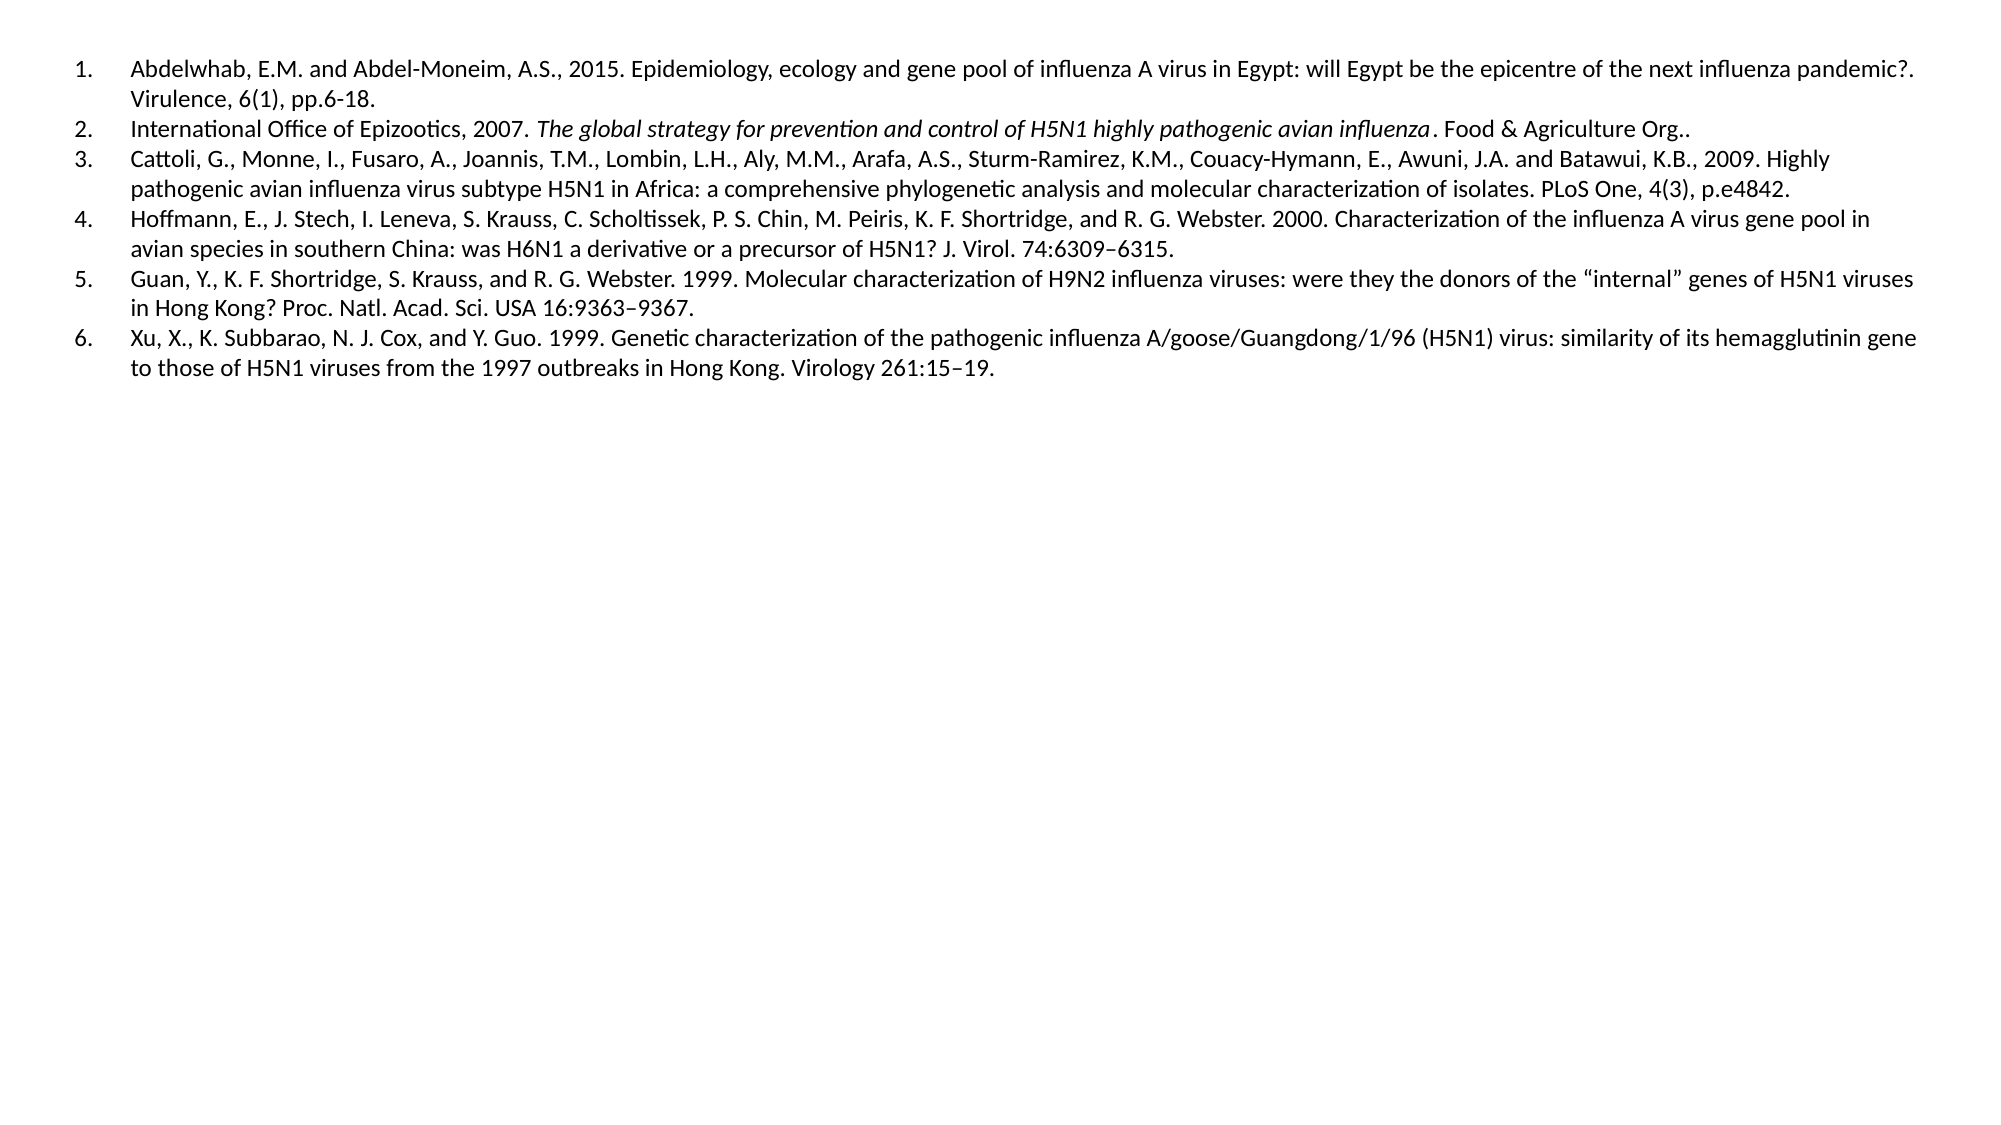

Abdelwhab, E.M. and Abdel-Moneim, A.S., 2015. Epidemiology, ecology and gene pool of influenza A virus in Egypt: will Egypt be the epicentre of the next influenza pandemic?. Virulence, 6(1), pp.6-18.
International Office of Epizootics, 2007. The global strategy for prevention and control of H5N1 highly pathogenic avian influenza. Food & Agriculture Org..
Cattoli, G., Monne, I., Fusaro, A., Joannis, T.M., Lombin, L.H., Aly, M.M., Arafa, A.S., Sturm-Ramirez, K.M., Couacy-Hymann, E., Awuni, J.A. and Batawui, K.B., 2009. Highly pathogenic avian influenza virus subtype H5N1 in Africa: a comprehensive phylogenetic analysis and molecular characterization of isolates. PLoS One, 4(3), p.e4842.
Hoffmann, E., J. Stech, I. Leneva, S. Krauss, C. Scholtissek, P. S. Chin, M. Peiris, K. F. Shortridge, and R. G. Webster. 2000. Characterization of the influenza A virus gene pool in avian species in southern China: was H6N1 a derivative or a precursor of H5N1? J. Virol. 74:6309–6315.
Guan, Y., K. F. Shortridge, S. Krauss, and R. G. Webster. 1999. Molecular characterization of H9N2 influenza viruses: were they the donors of the “internal” genes of H5N1 viruses in Hong Kong? Proc. Natl. Acad. Sci. USA 16:9363–9367.
Xu, X., K. Subbarao, N. J. Cox, and Y. Guo. 1999. Genetic characterization of the pathogenic influenza A/goose/Guangdong/1/96 (H5N1) virus: similarity of its hemagglutinin gene to those of H5N1 viruses from the 1997 outbreaks in Hong Kong. Virology 261:15–19.